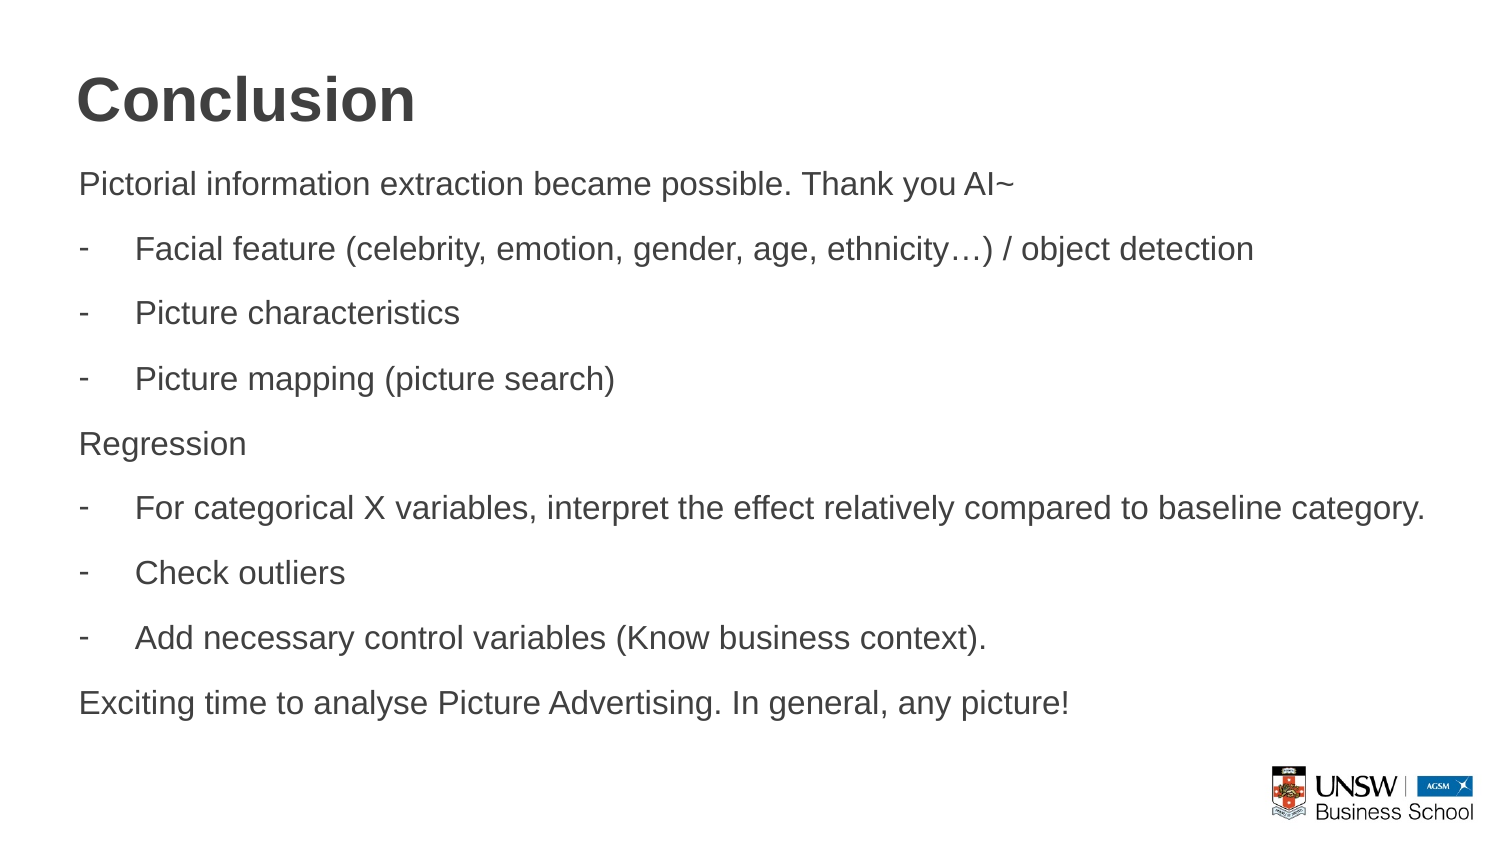

# Conclusion
Pictorial information extraction became possible. Thank you AI~
Facial feature (celebrity, emotion, gender, age, ethnicity…) / object detection
Picture characteristics
Picture mapping (picture search)
Regression
For categorical X variables, interpret the effect relatively compared to baseline category.
Check outliers
Add necessary control variables (Know business context).
Exciting time to analyse Picture Advertising. In general, any picture!